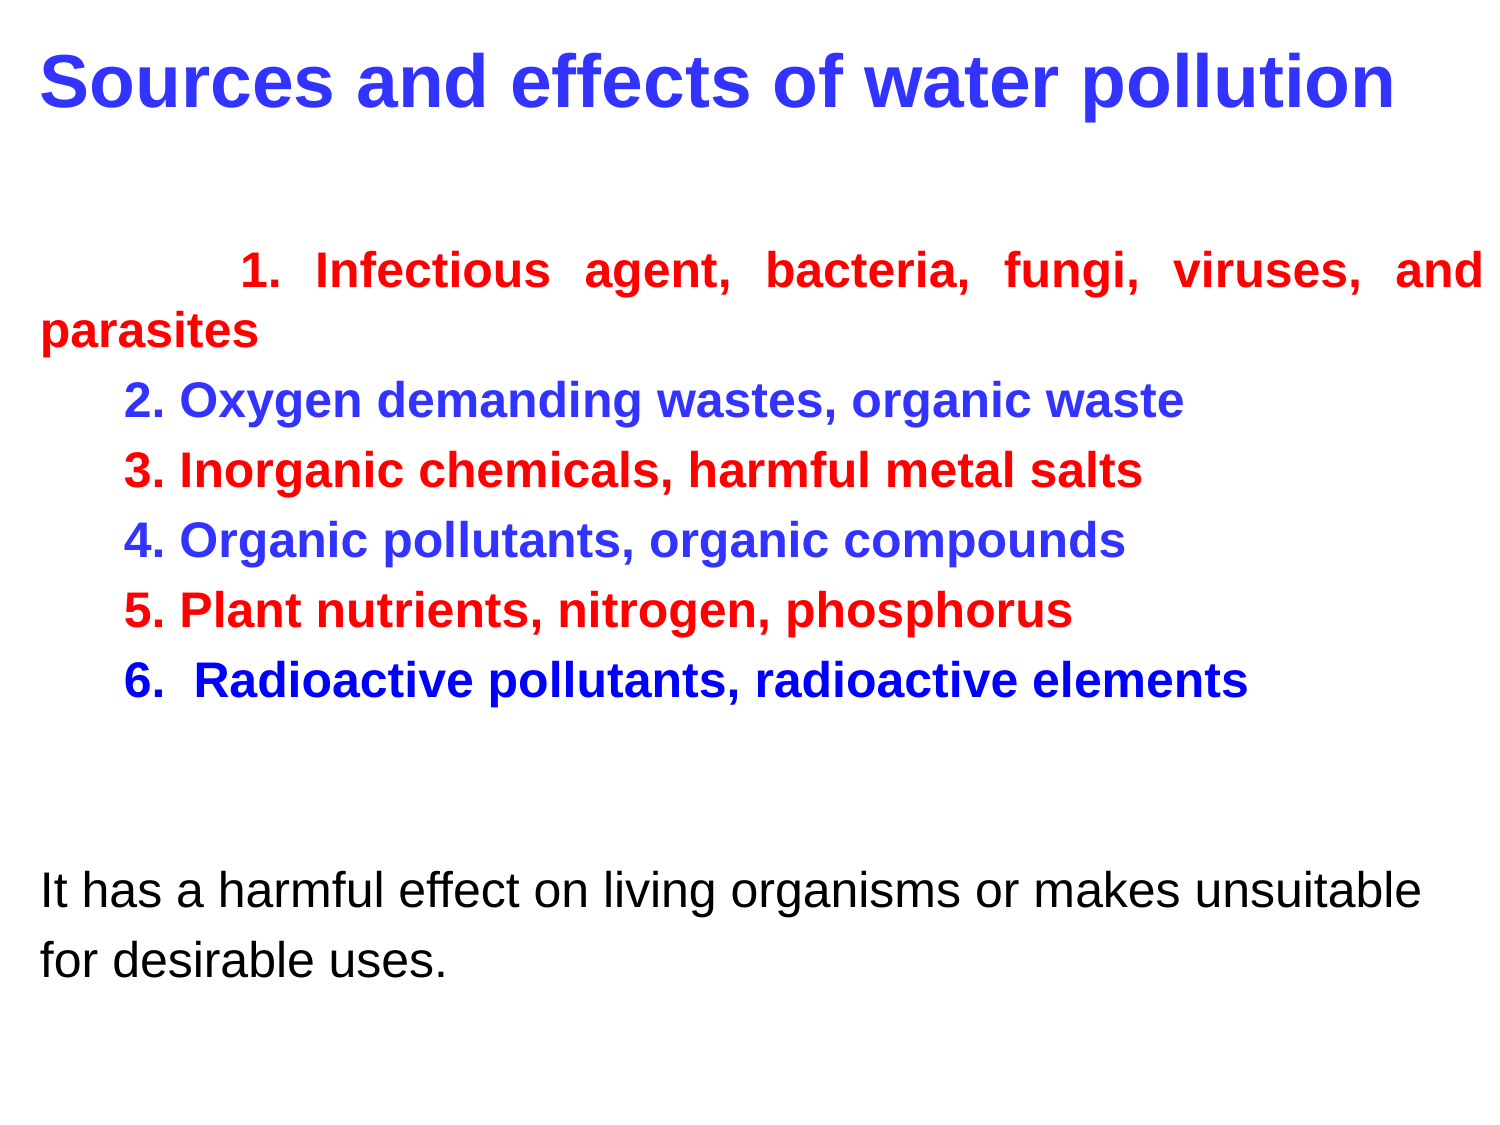

Sources and effects of water pollution

      1. Infectious agent, bacteria, fungi, viruses, and parasites
      2. Oxygen demanding wastes, organic waste
      3. Inorganic chemicals, harmful metal salts
      4. Organic pollutants, organic compounds
      5. Plant nutrients, nitrogen, phosphorus
      6.  Radioactive pollutants, radioactive elements

It has a harmful effect on living organisms or makes unsuitable
for desirable uses.